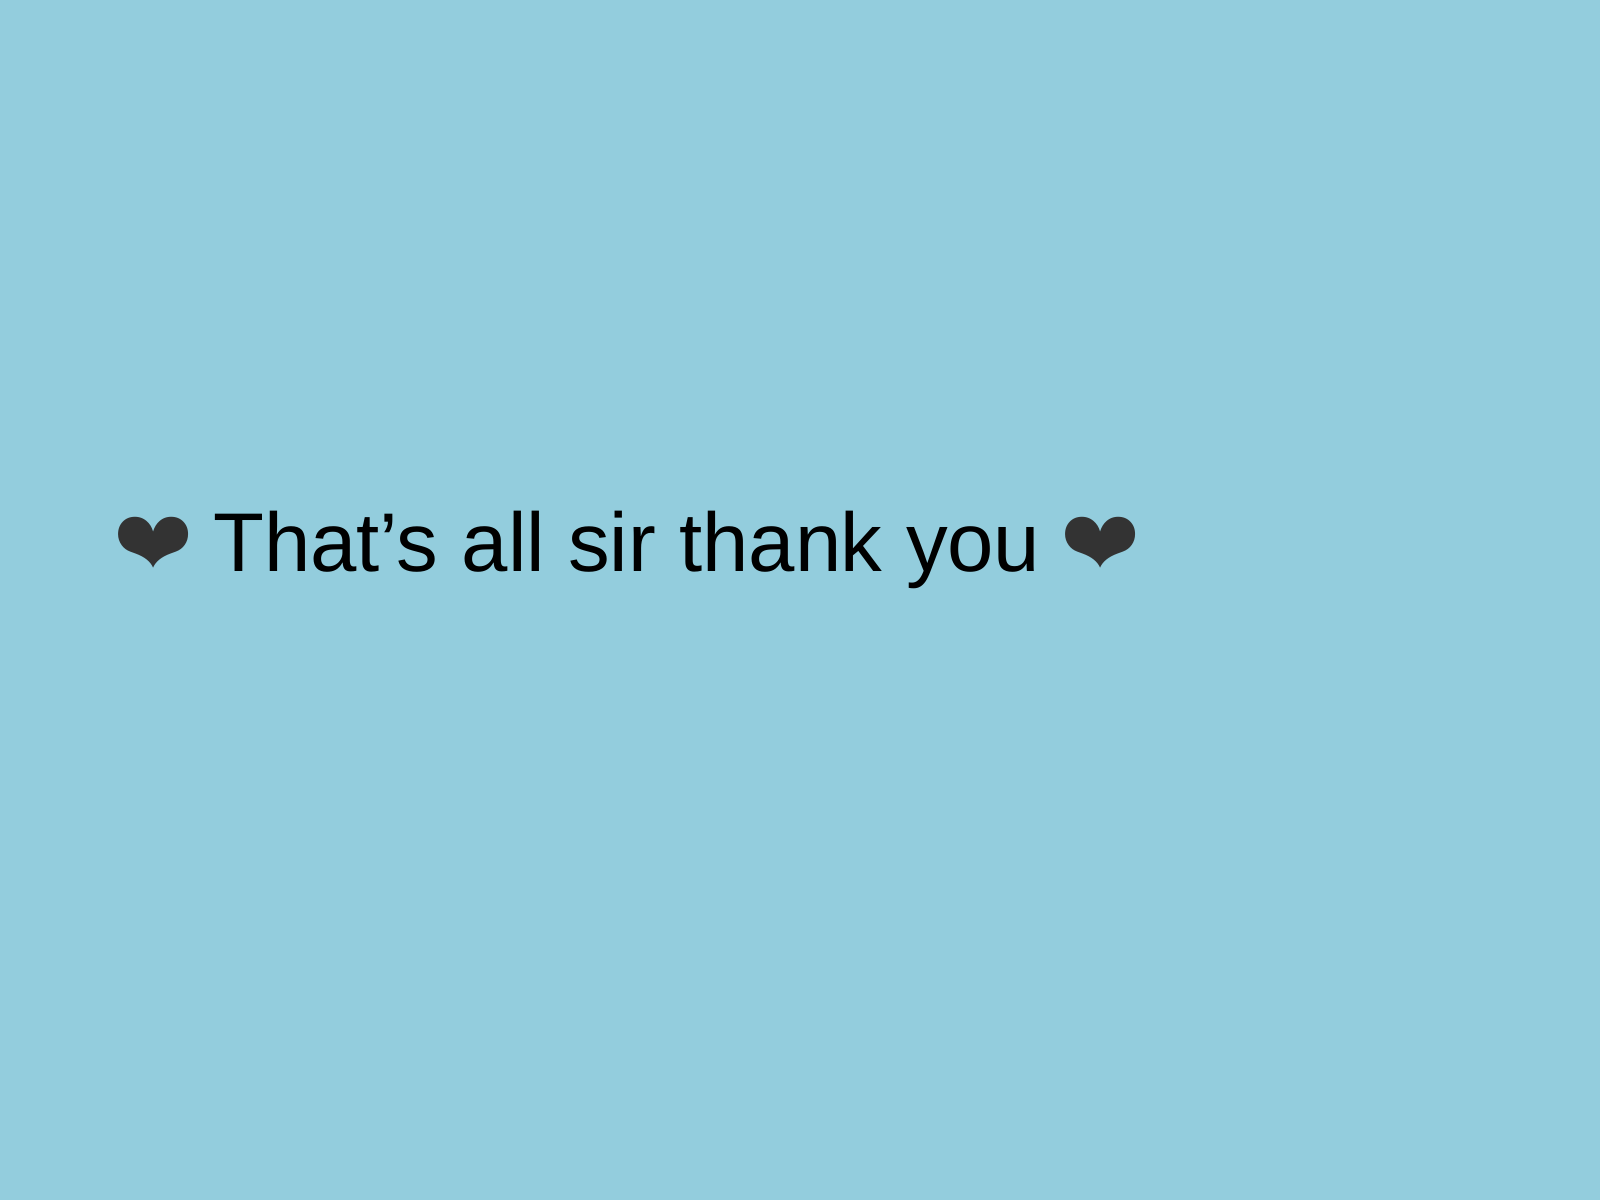

❤️ That’s all sir thank you ❤️